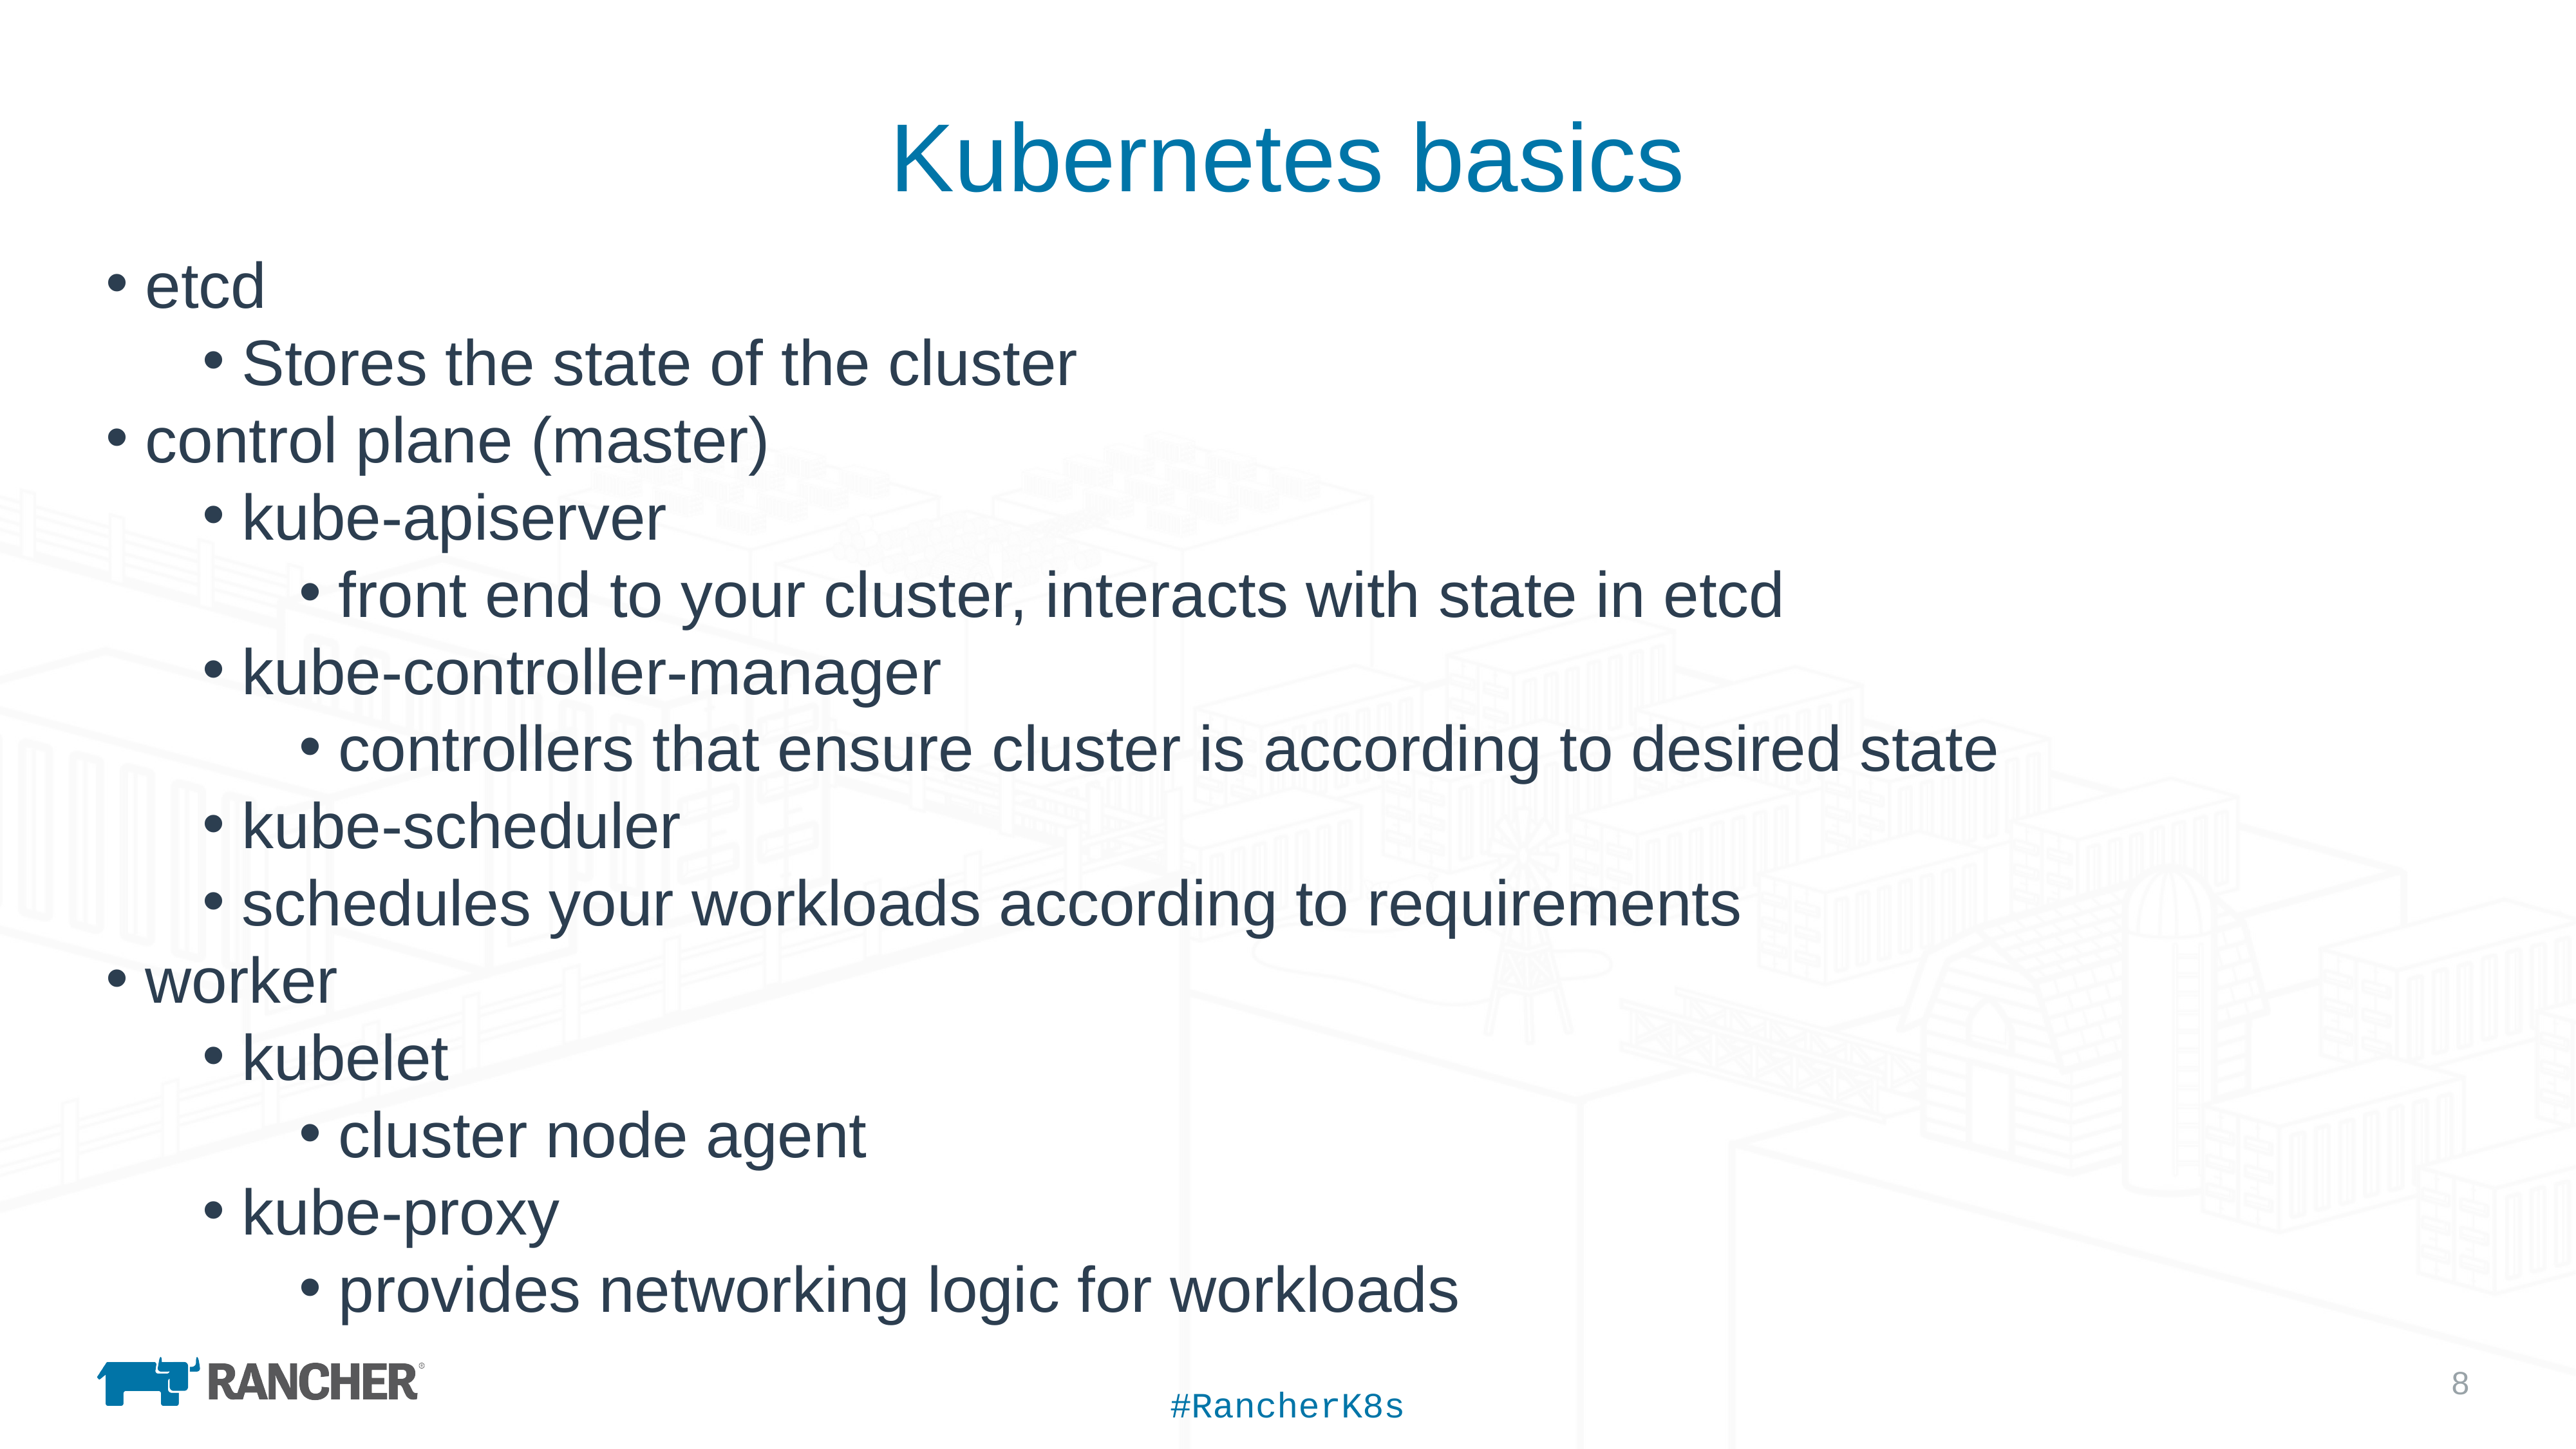

# Kubernetes basics
etcd
Stores the state of the cluster
control plane (master)
kube-apiserver
front end to your cluster, interacts with state in etcd
kube-controller-manager
controllers that ensure cluster is according to desired state
kube-scheduler
schedules your workloads according to requirements
worker
kubelet
cluster node agent
kube-proxy
provides networking logic for workloads
#RancherK8s